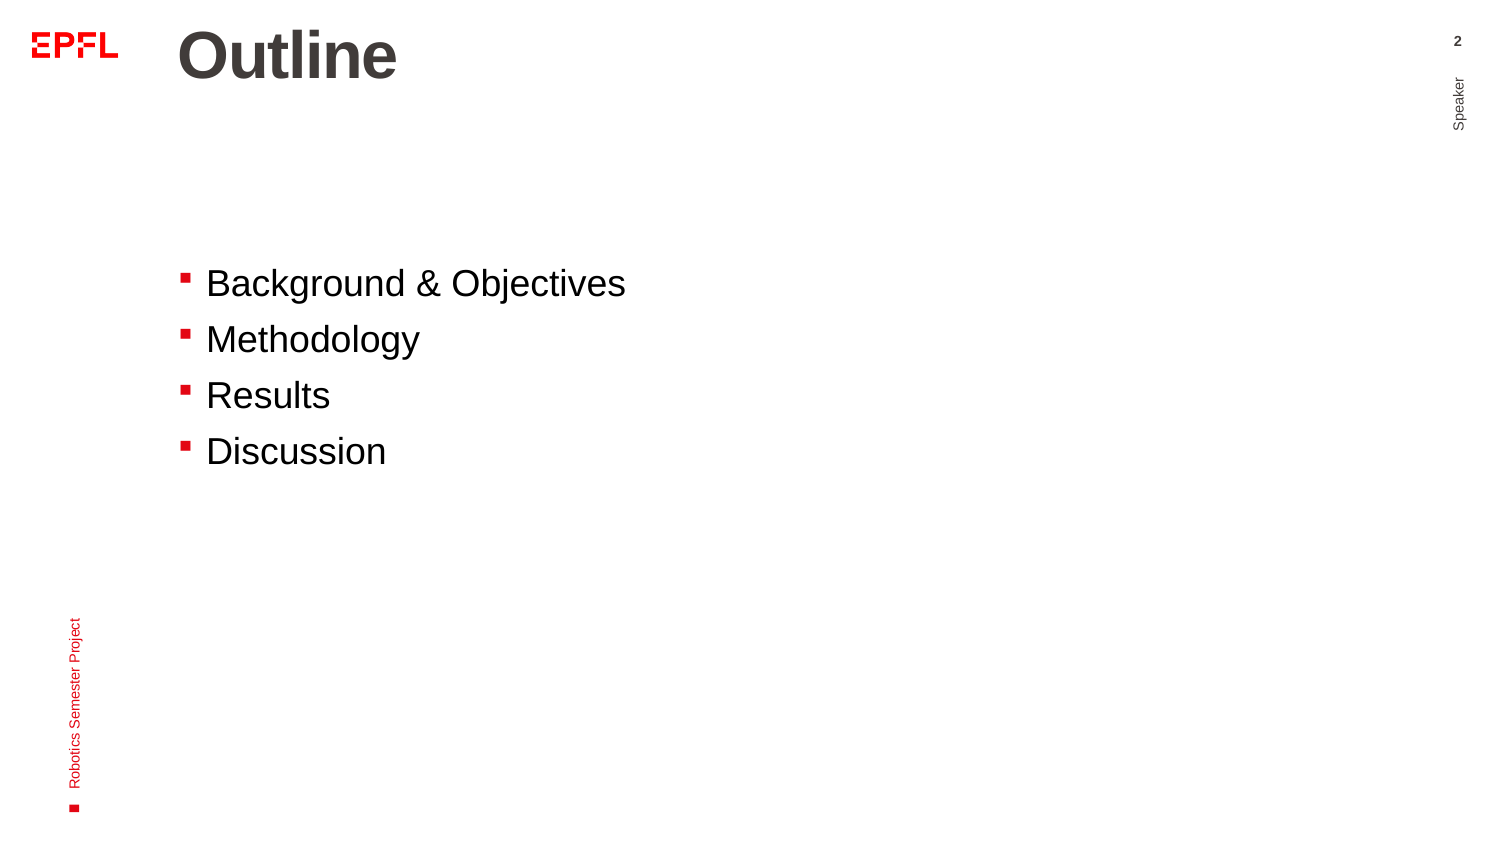

# Outline
2
Background & Objectives
Methodology
Results
Discussion

Speaker
Robotics Semester Project